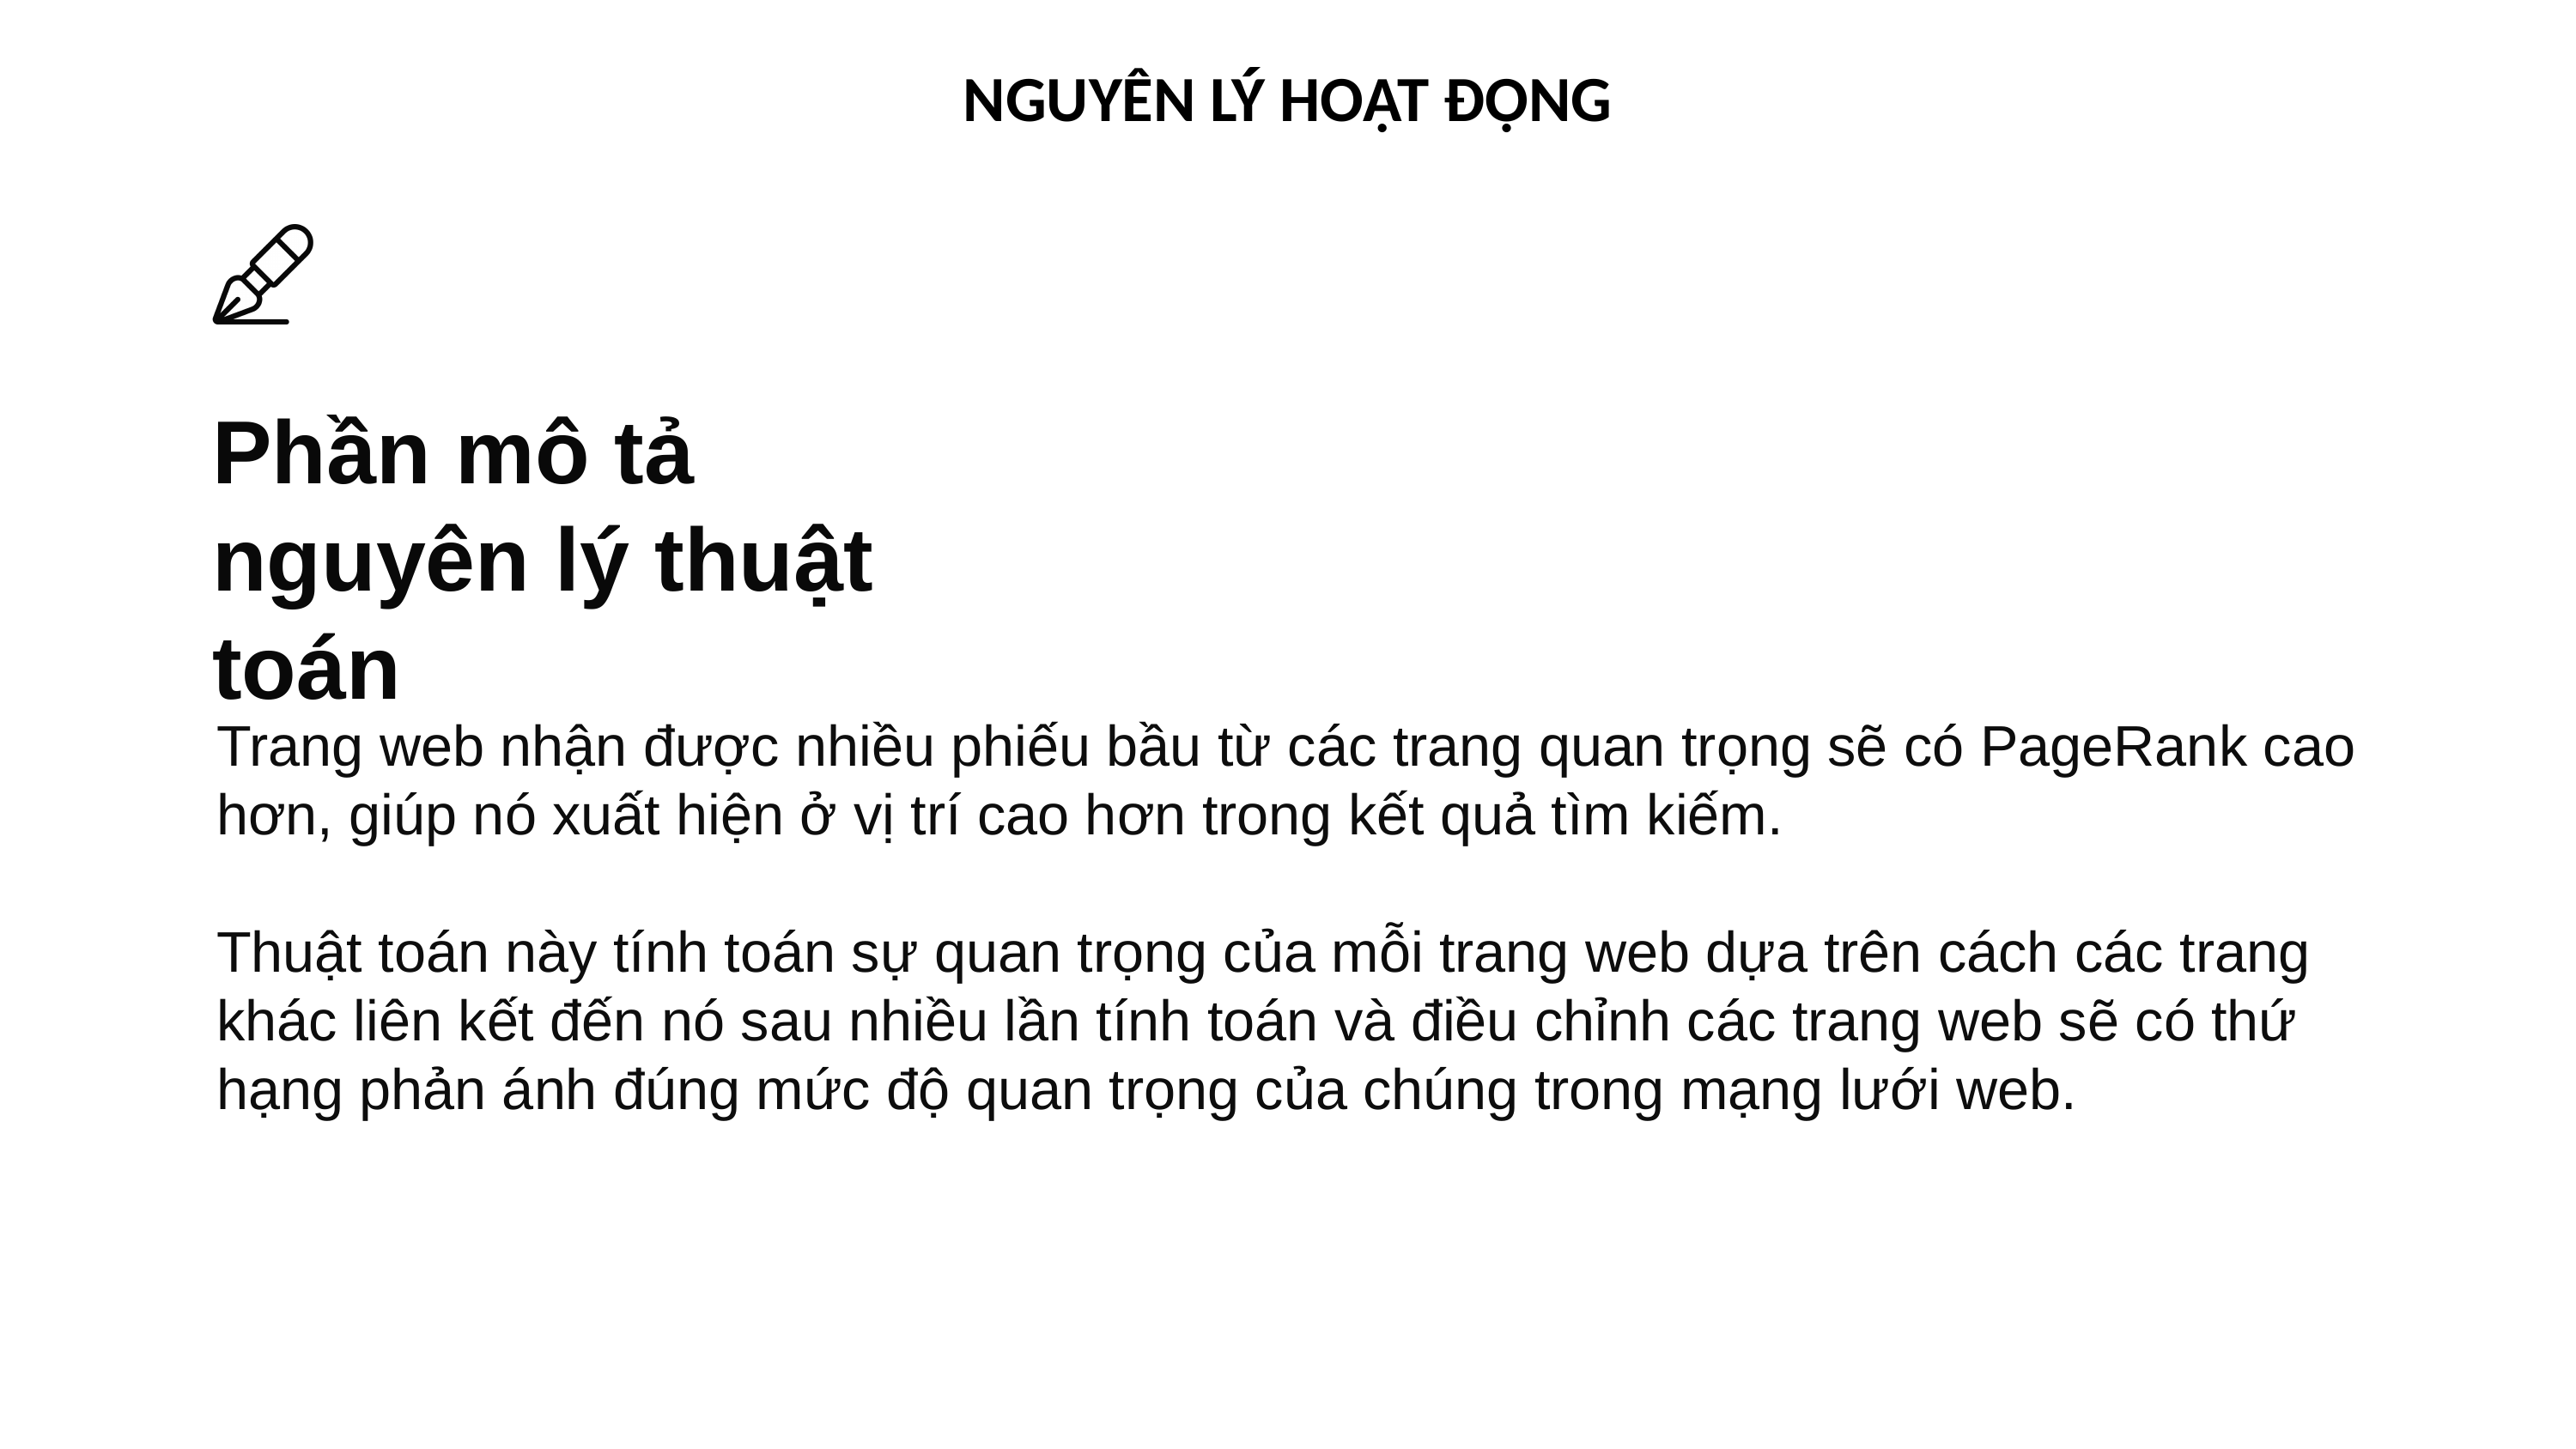

NGUYÊN LÝ HOẠT ĐỘNG

Phần ngôn ngữ
Phần mô tả nguyên lý thuật toán
Trang web nhận được nhiều phiếu bầu từ các trang quan trọng sẽ có PageRank cao hơn, giúp nó xuất hiện ở vị trí cao hơn trong kết quả tìm kiếm.

Thuật toán này tính toán sự quan trọng của mỗi trang web dựa trên cách các trang khác liên kết đến nó sau nhiều lần tính toán và điều chỉnh các trang web sẽ có thứ hạng phản ánh đúng mức độ quan trọng của chúng trong mạng lưới web.